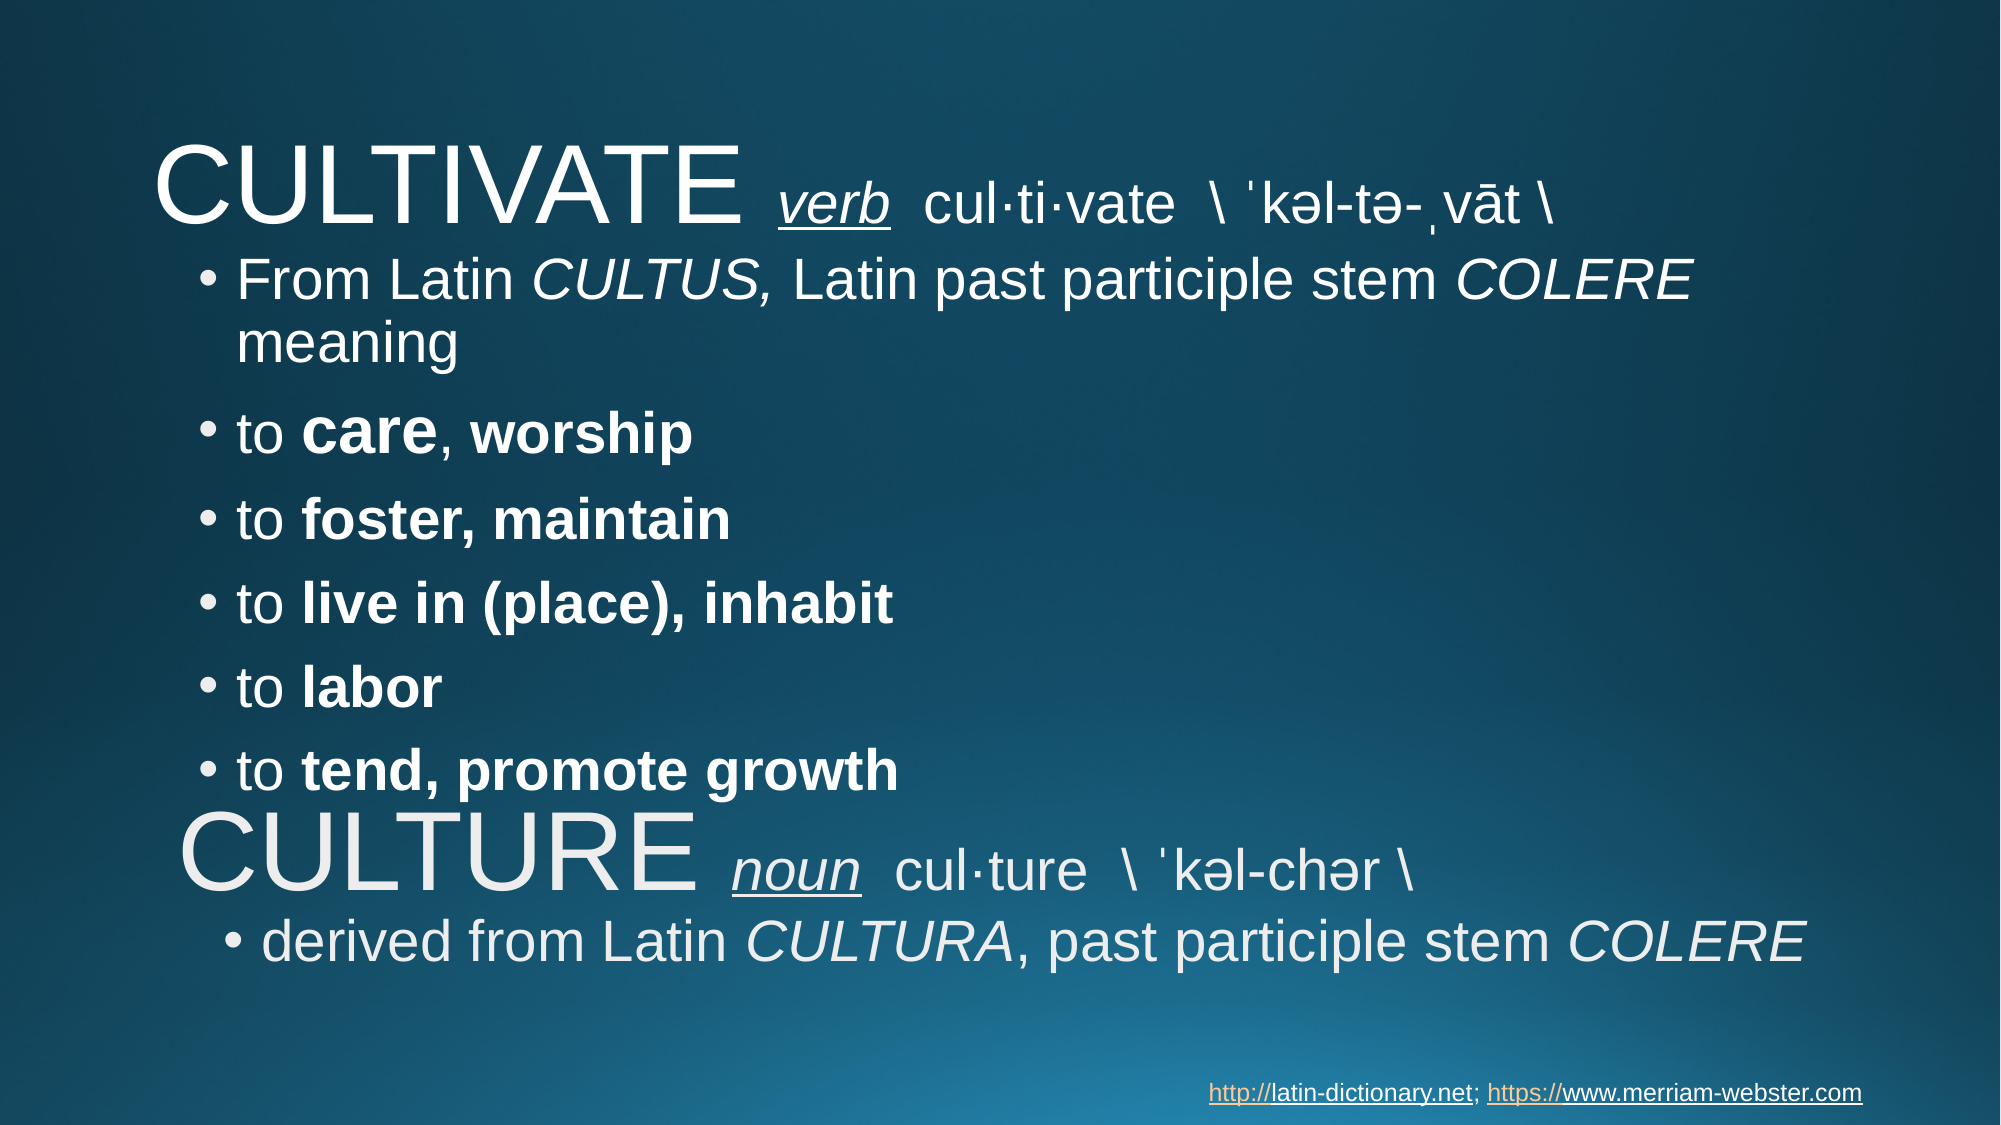

# CULTIVATE verb  cul·ti·vate  \ ˈkəl-tə-ˌvāt \
From Latin CULTUS, Latin past participle stem COLERE meaning
to care, worship
to foster, maintain
to live in (place), inhabit
to labor
to tend, promote growth

CULTURE noun  cul·ture  \ ˈkəl-chər \
derived from Latin CULTURA, past participle stem COLERE
http://latin-dictionary.net; https://www.merriam-webster.com